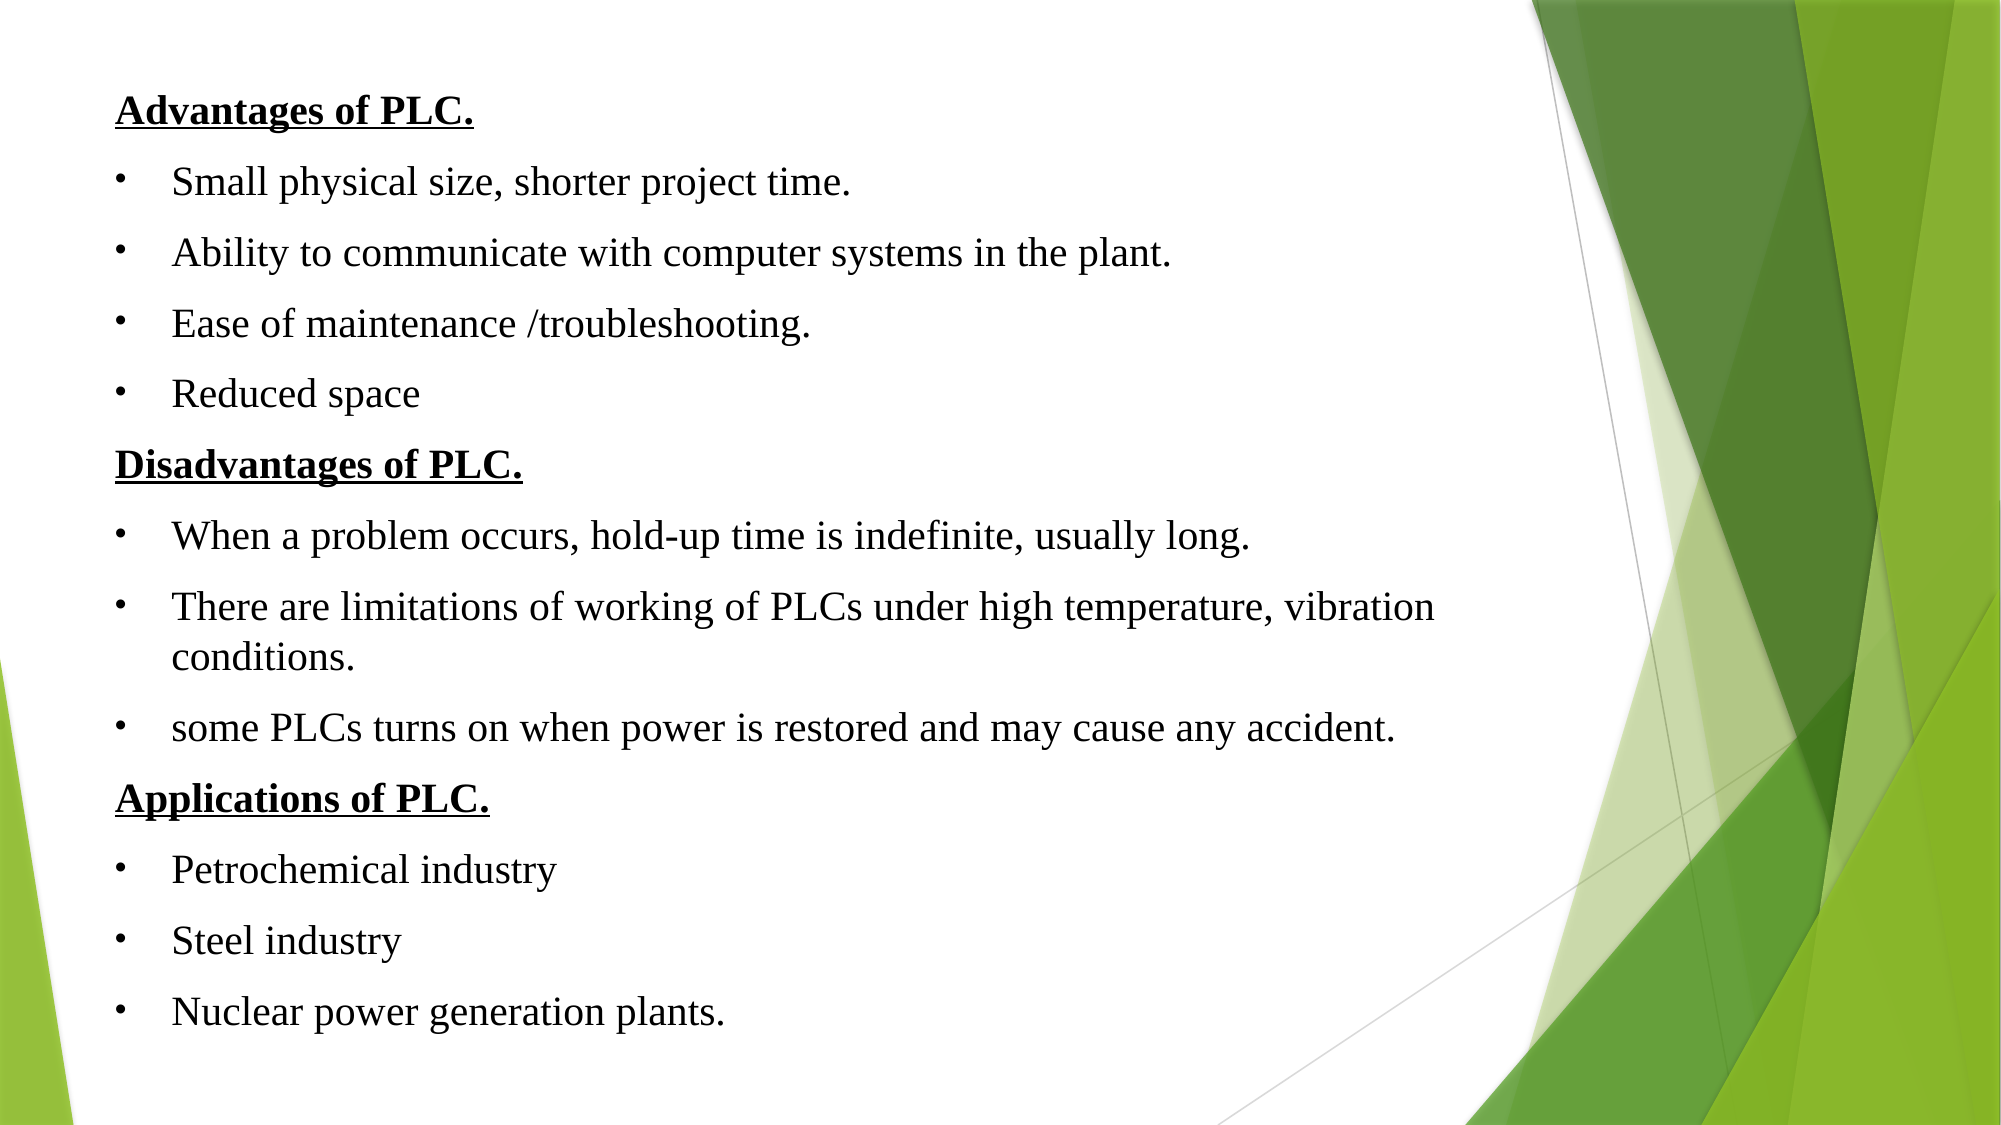

Advantages of PLC.
Small physical size, shorter project time.
Ability to communicate with computer systems in the plant.
Ease of maintenance /troubleshooting.
Reduced space
Disadvantages of PLC.
When a problem occurs, hold-up time is indefinite, usually long.
There are limitations of working of PLCs under high temperature, vibration conditions.
some PLCs turns on when power is restored and may cause any accident.
Applications of PLC.
Petrochemical industry
Steel industry
Nuclear power generation plants.